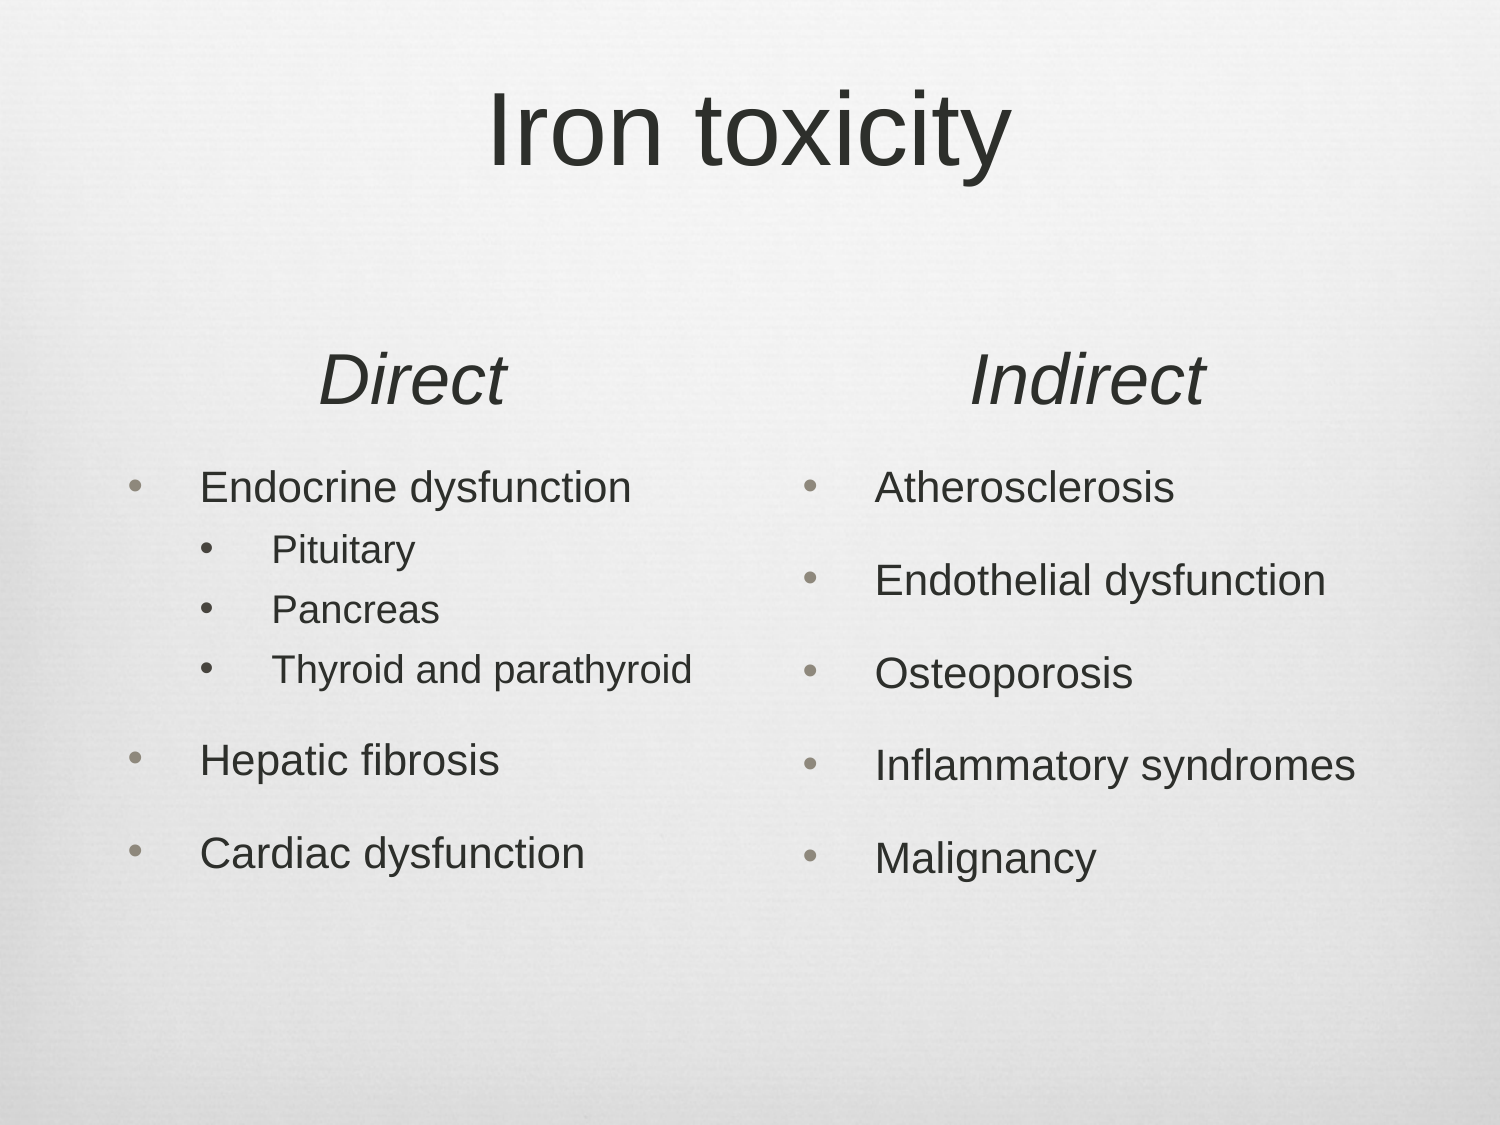

# Iron toxicity
Direct
Endocrine dysfunction
Pituitary
Pancreas
Thyroid and parathyroid
Hepatic fibrosis
Cardiac dysfunction
Indirect
Atherosclerosis
Endothelial dysfunction
Osteoporosis
Inflammatory syndromes
Malignancy